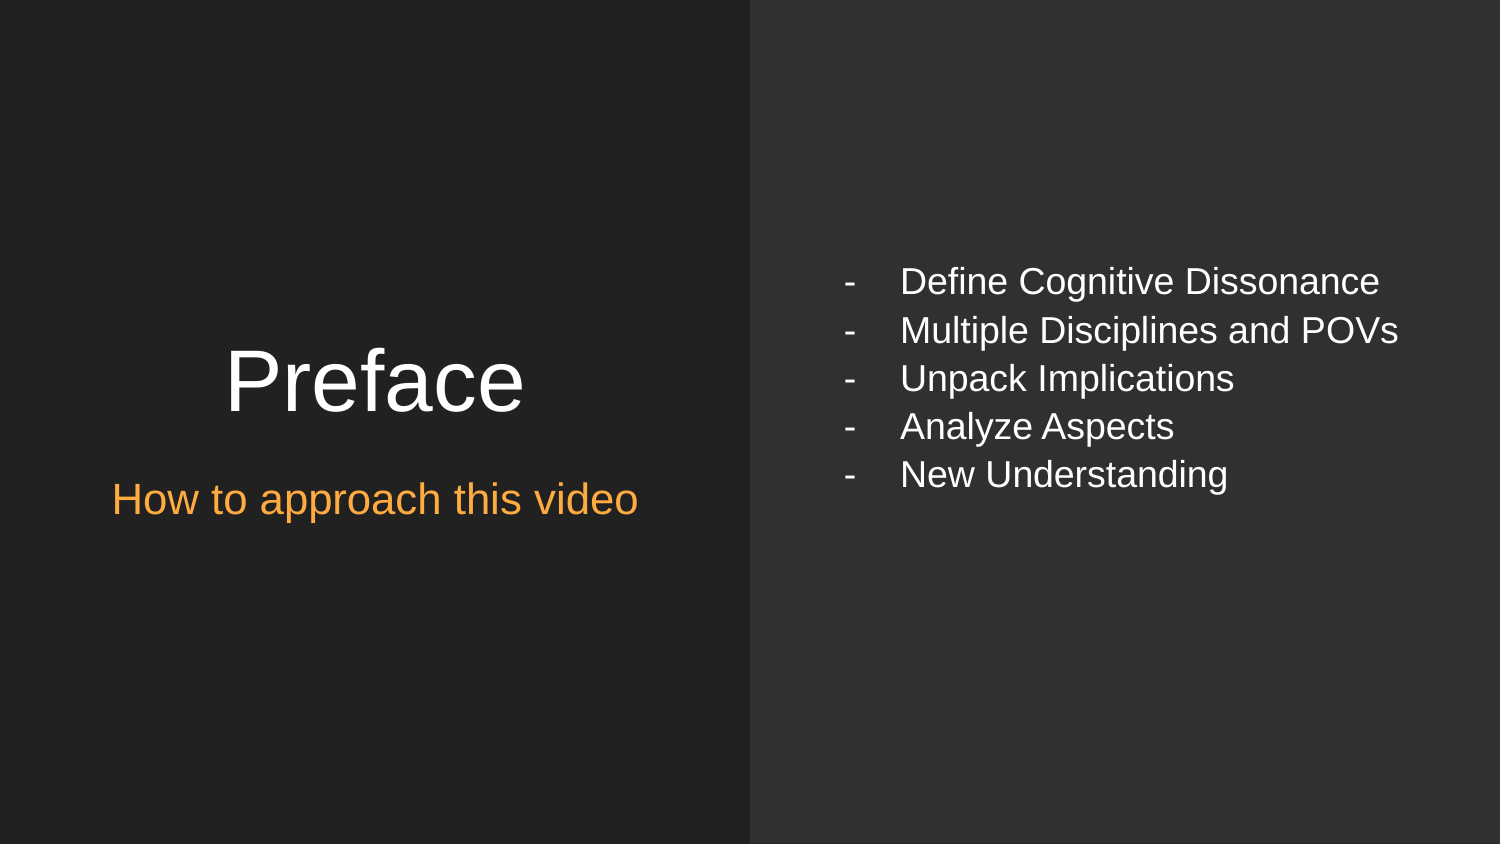

Define Cognitive Dissonance
Multiple Disciplines and POVs
Unpack Implications
Analyze Aspects
New Understanding
# Preface
How to approach this video